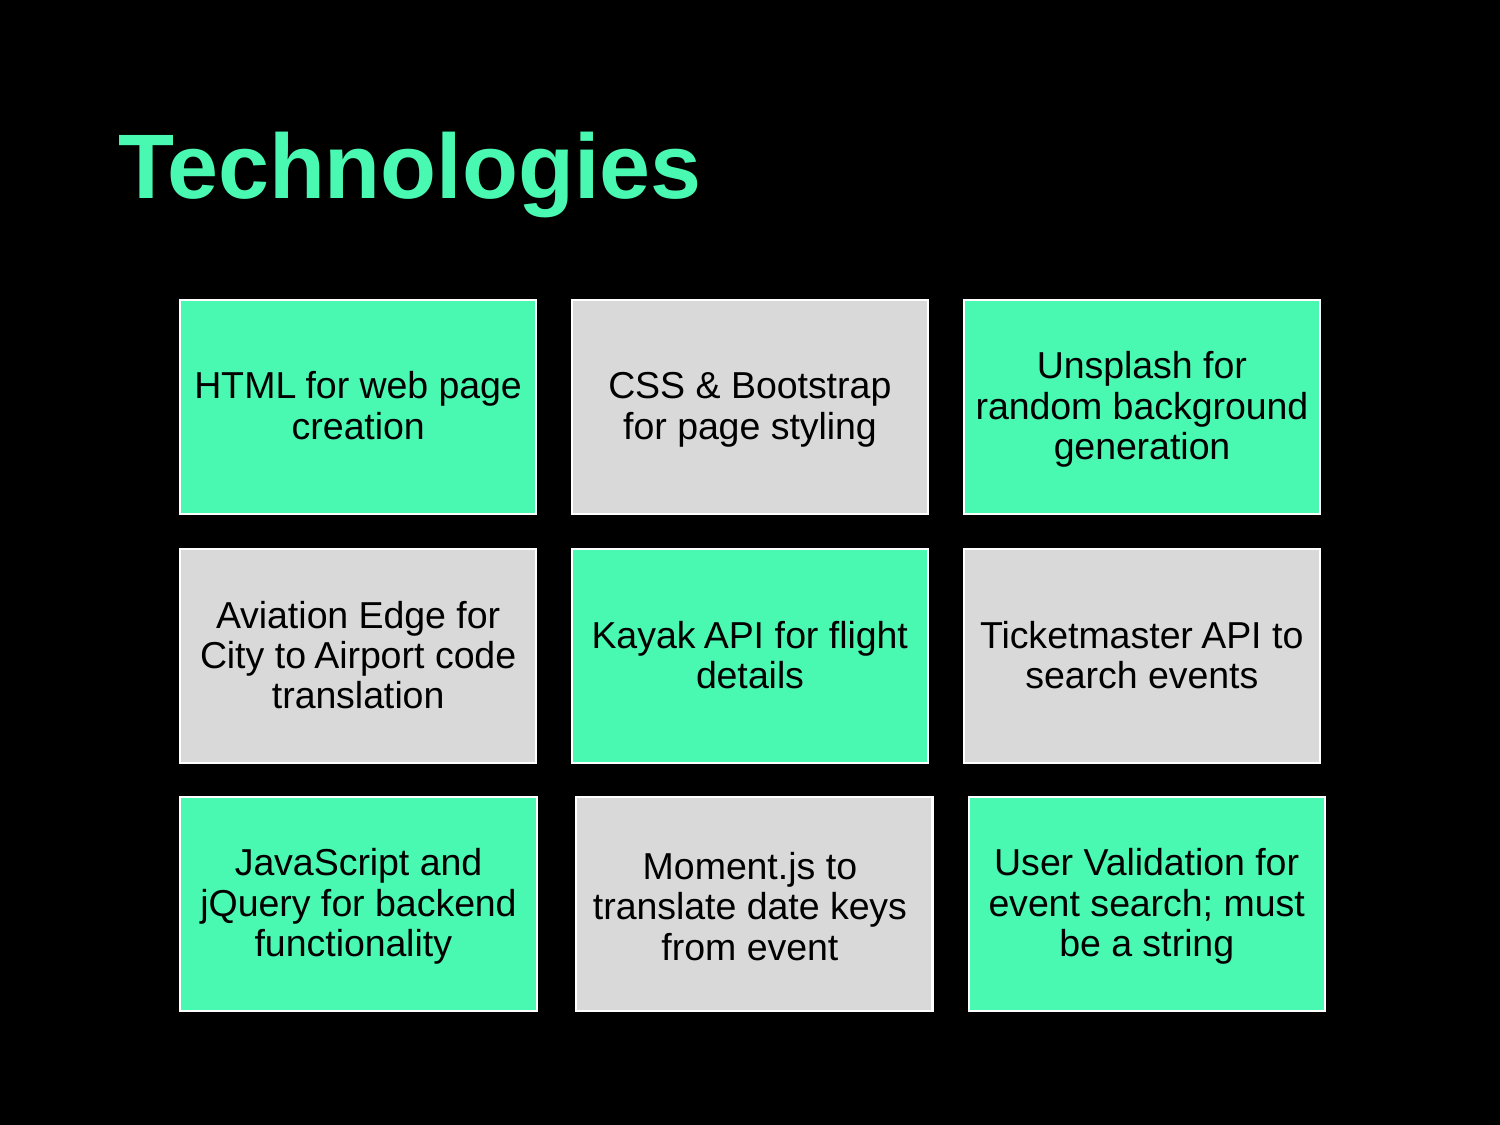

# Technologies
HTML for web page creation
CSS & Bootstrap for page styling
Unsplash for random background generation
Aviation Edge for City to Airport code translation
Kayak API for flight details
Ticketmaster API to search events
JavaScript and jQuery for backend functionality
User Validation for event search; must be a string

Moment.js to translate date keys from event